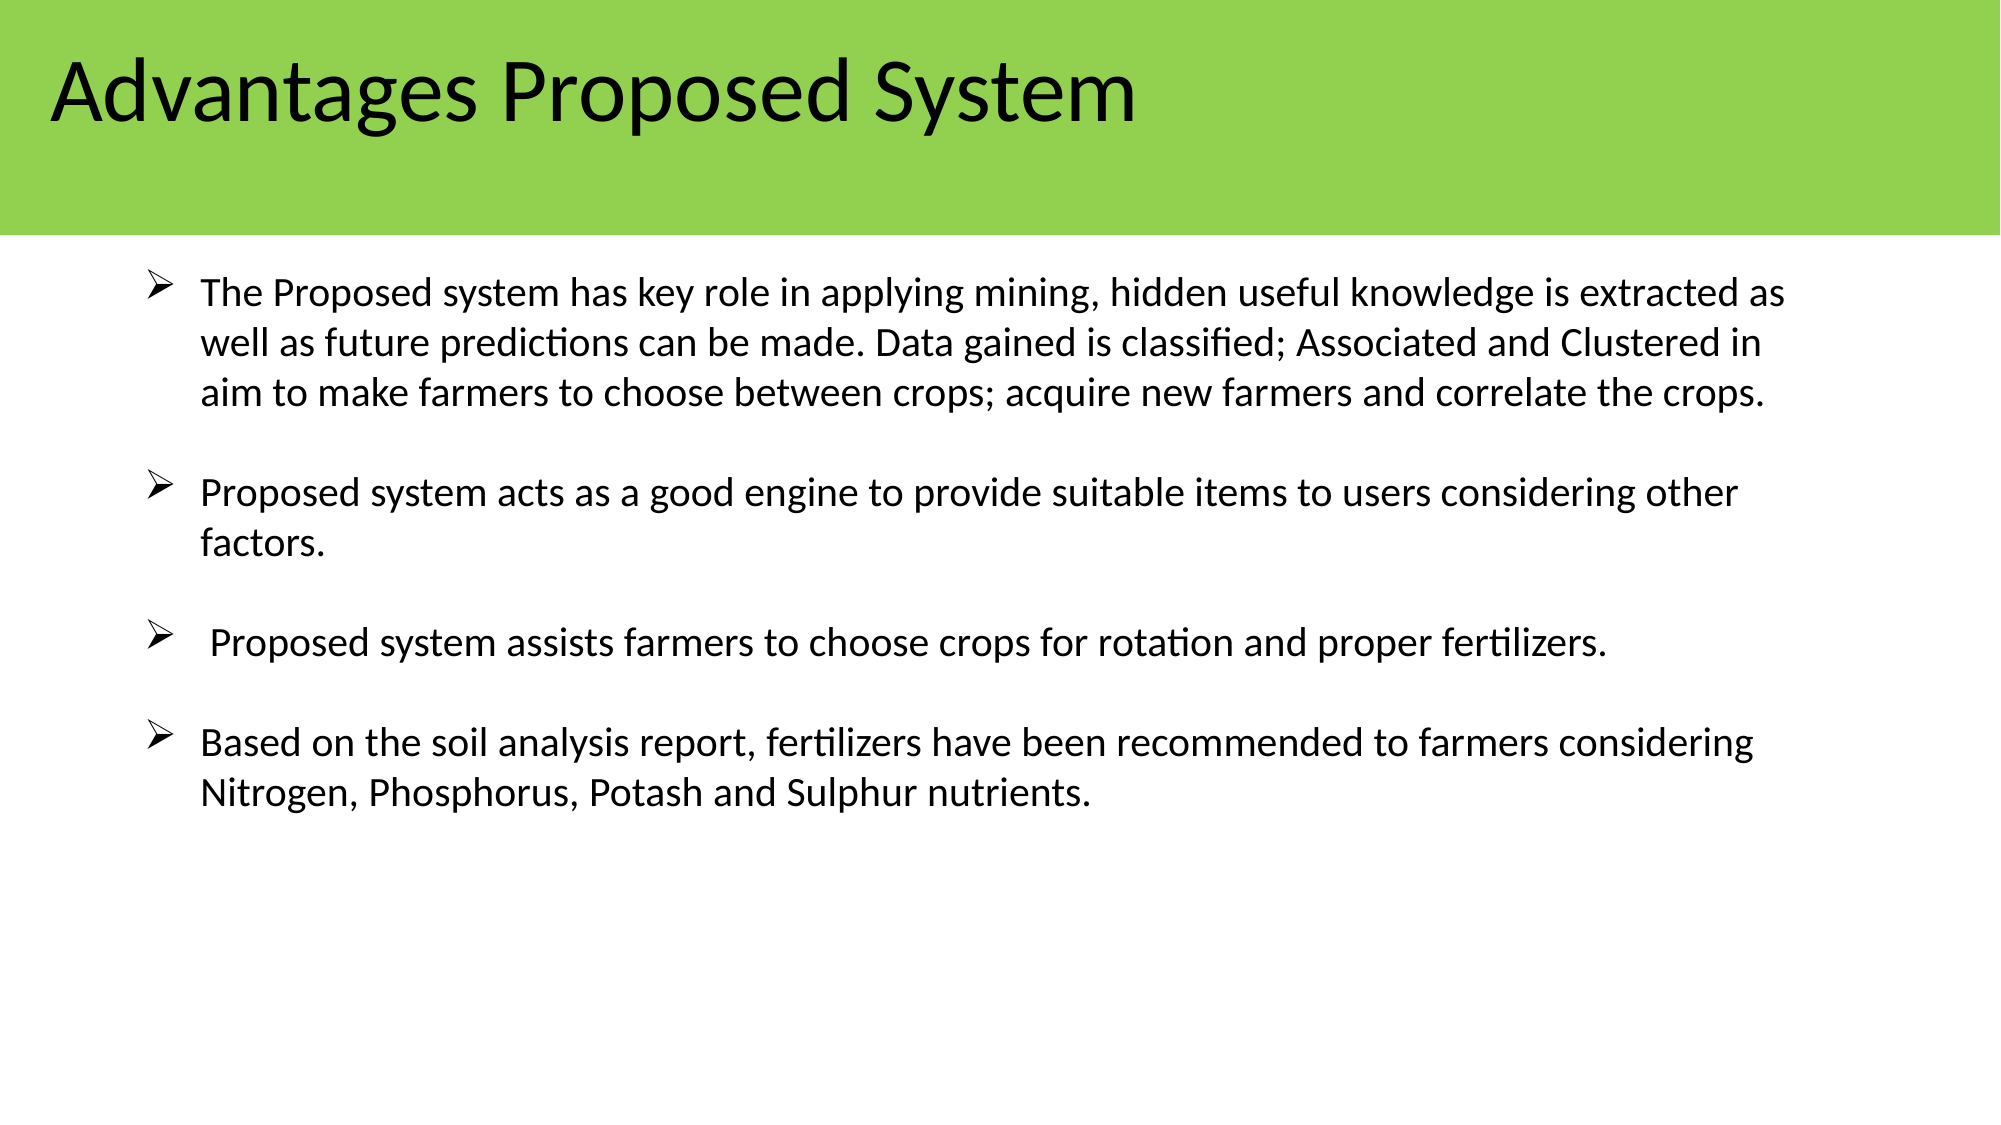

Advantages Proposed System
The Proposed system has key role in applying mining, hidden useful knowledge is extracted as well as future predictions can be made. Data gained is classified; Associated and Clustered in aim to make farmers to choose between crops; acquire new farmers and correlate the crops.

Proposed system acts as a good engine to provide suitable items to users considering other factors.

 Proposed system assists farmers to choose crops for rotation and proper fertilizers.

Based on the soil analysis report, fertilizers have been recommended to farmers considering Nitrogen, Phosphorus, Potash and Sulphur nutrients.